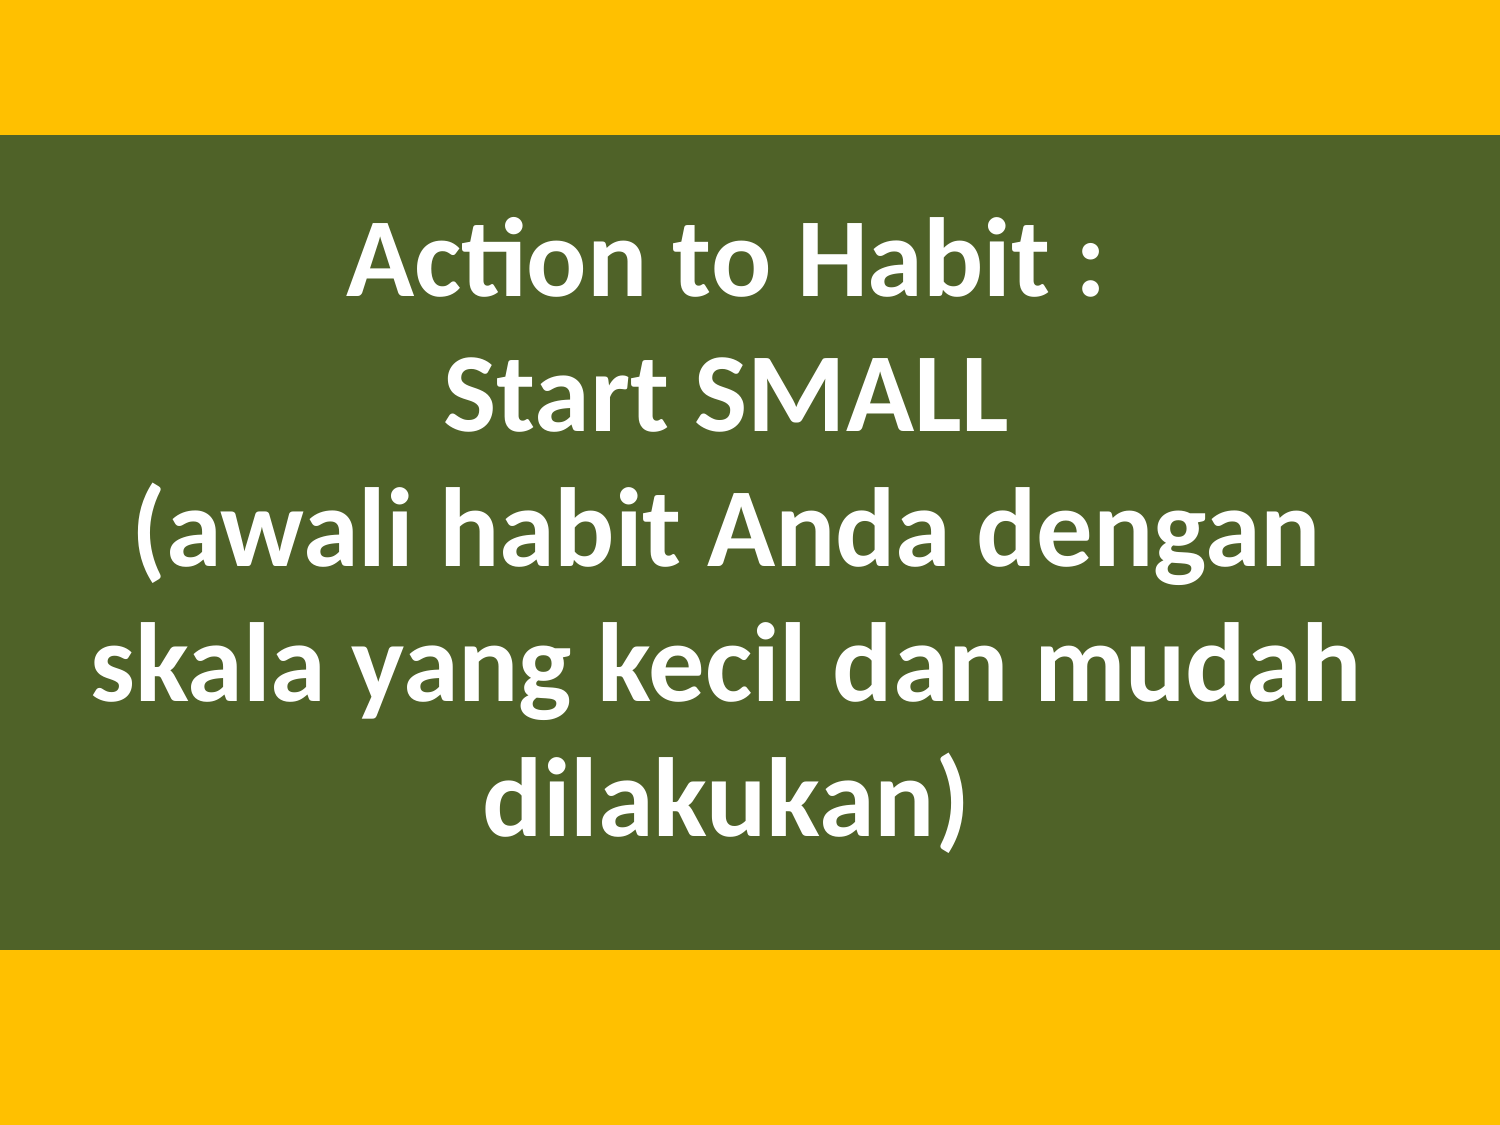

Action to Habit :
Start SMALL
(awali habit Anda dengan skala yang kecil dan mudah dilakukan)